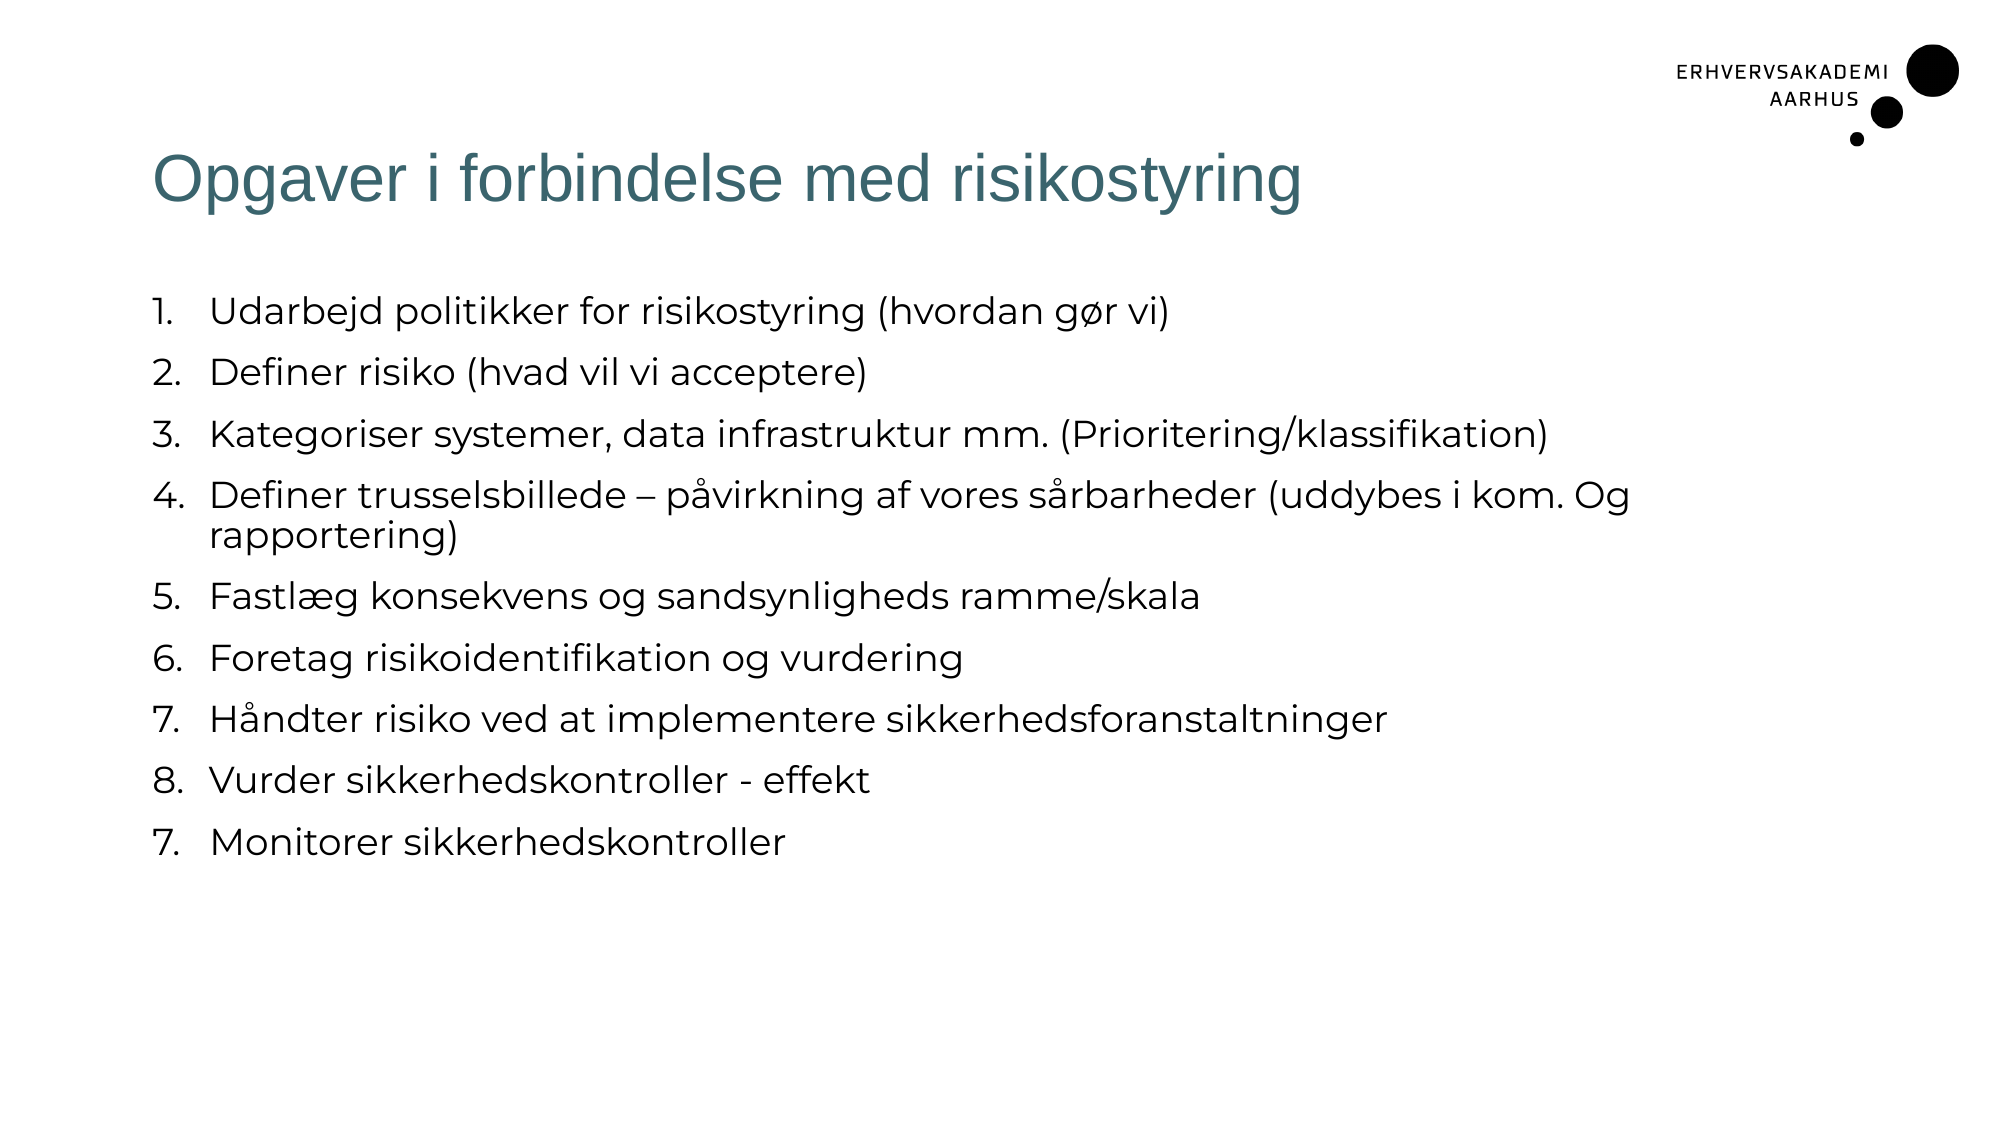

# Opgaver i forbindelse med risikostyring
Udarbejd politikker for risikostyring (hvordan gør vi)
Definer risiko (hvad vil vi acceptere)
Kategoriser systemer, data infrastruktur mm. (Prioritering/klassifikation)
Definer trusselsbillede – påvirkning af vores sårbarheder (uddybes i kom. Og rapportering)
Fastlæg konsekvens og sandsynligheds ramme/skala
Foretag risikoidentifikation og vurdering
Håndter risiko ved at implementere sikkerhedsforanstaltninger
Vurder sikkerhedskontroller - effekt
7.   Monitorer sikkerhedskontroller